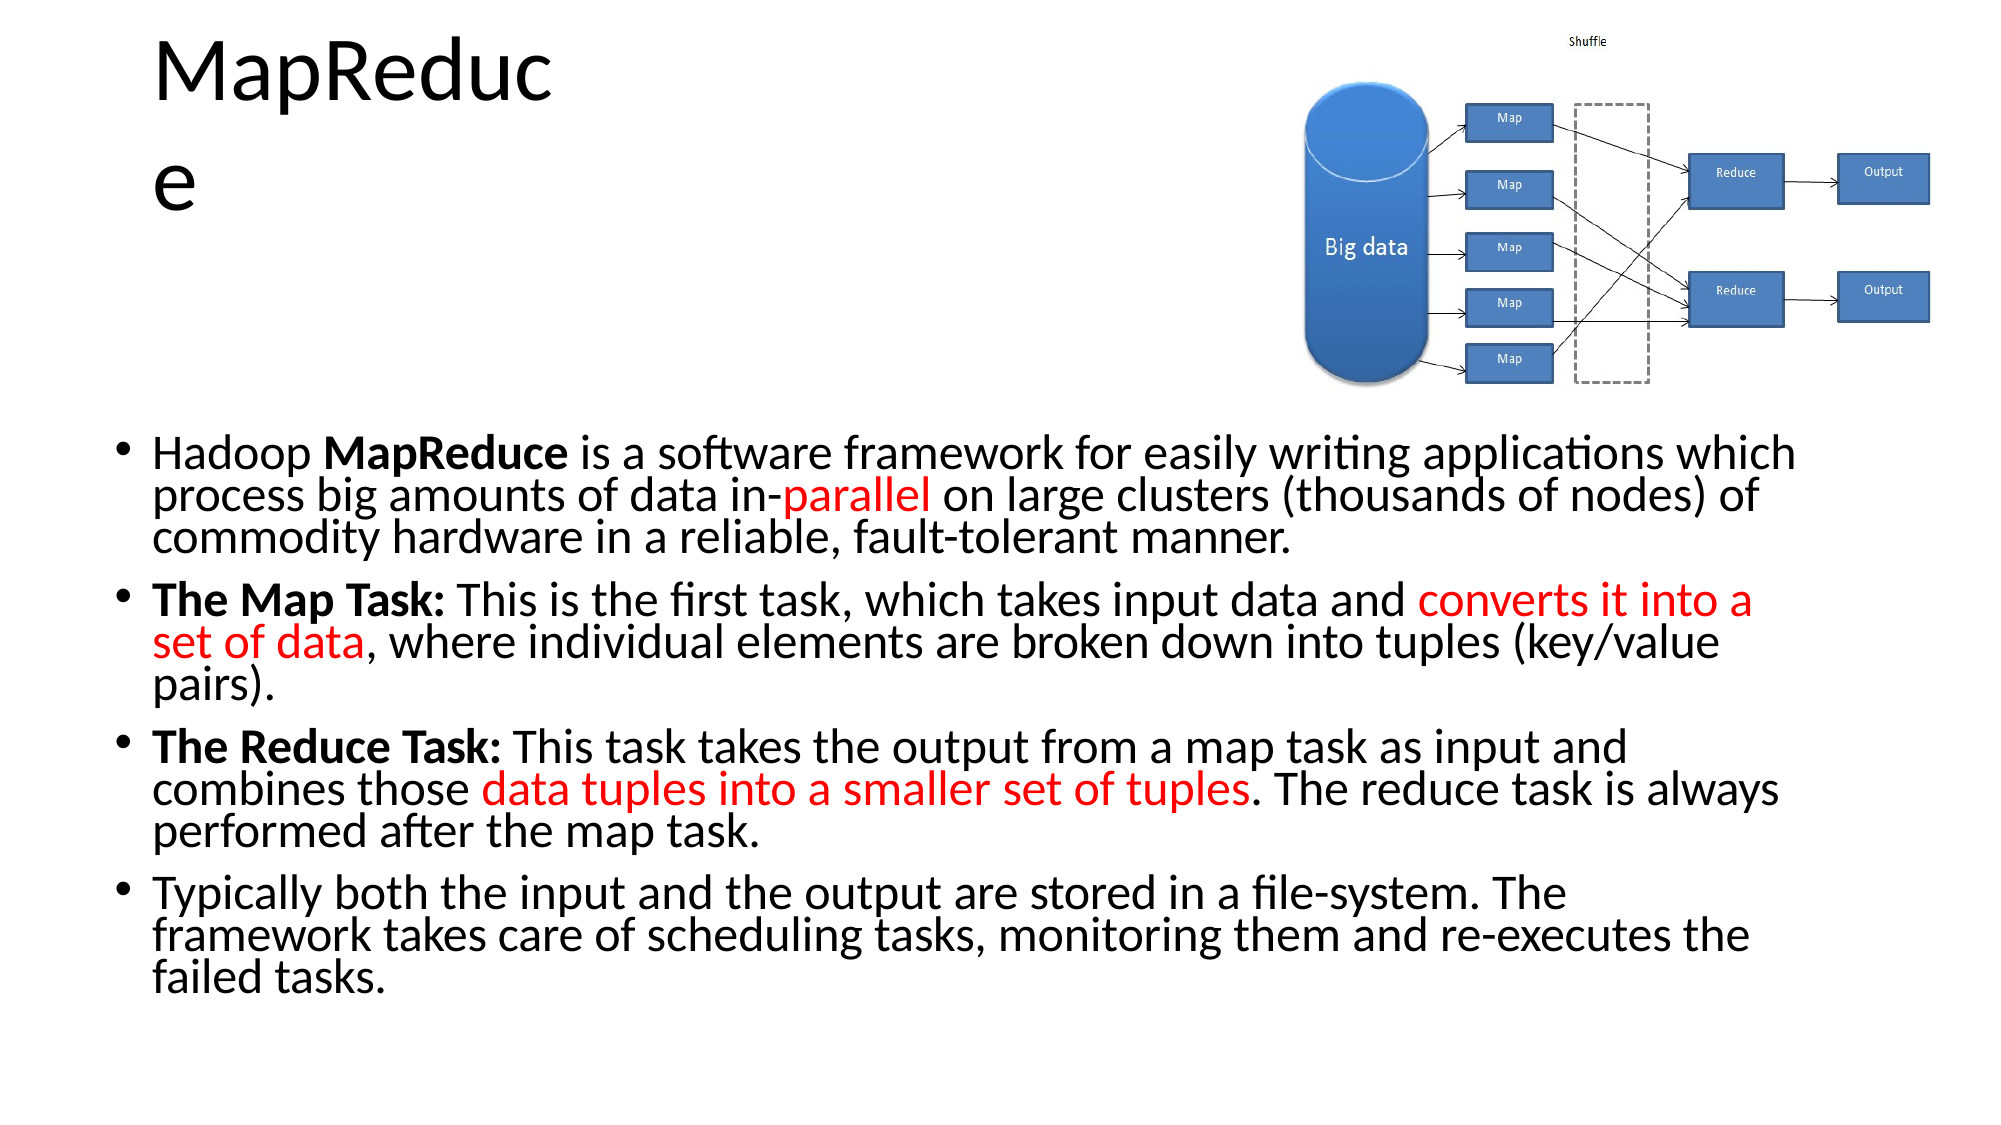

# MapReduce
Hadoop MapReduce is a software framework for easily writing applications which  process big amounts of data in-parallel on large clusters (thousands of nodes) of  commodity hardware in a reliable, fault-tolerant manner.
The Map Task: This is the first task, which takes input data and converts it into a  set of data, where individual elements are broken down into tuples (key/value  pairs).
The Reduce Task: This task takes the output from a map task as input and  combines those data tuples into a smaller set of tuples. The reduce task is always  performed after the map task.
Typically both the input and the output are stored in a file-system. The  framework takes care of scheduling tasks, monitoring them and re-executes the  failed tasks.